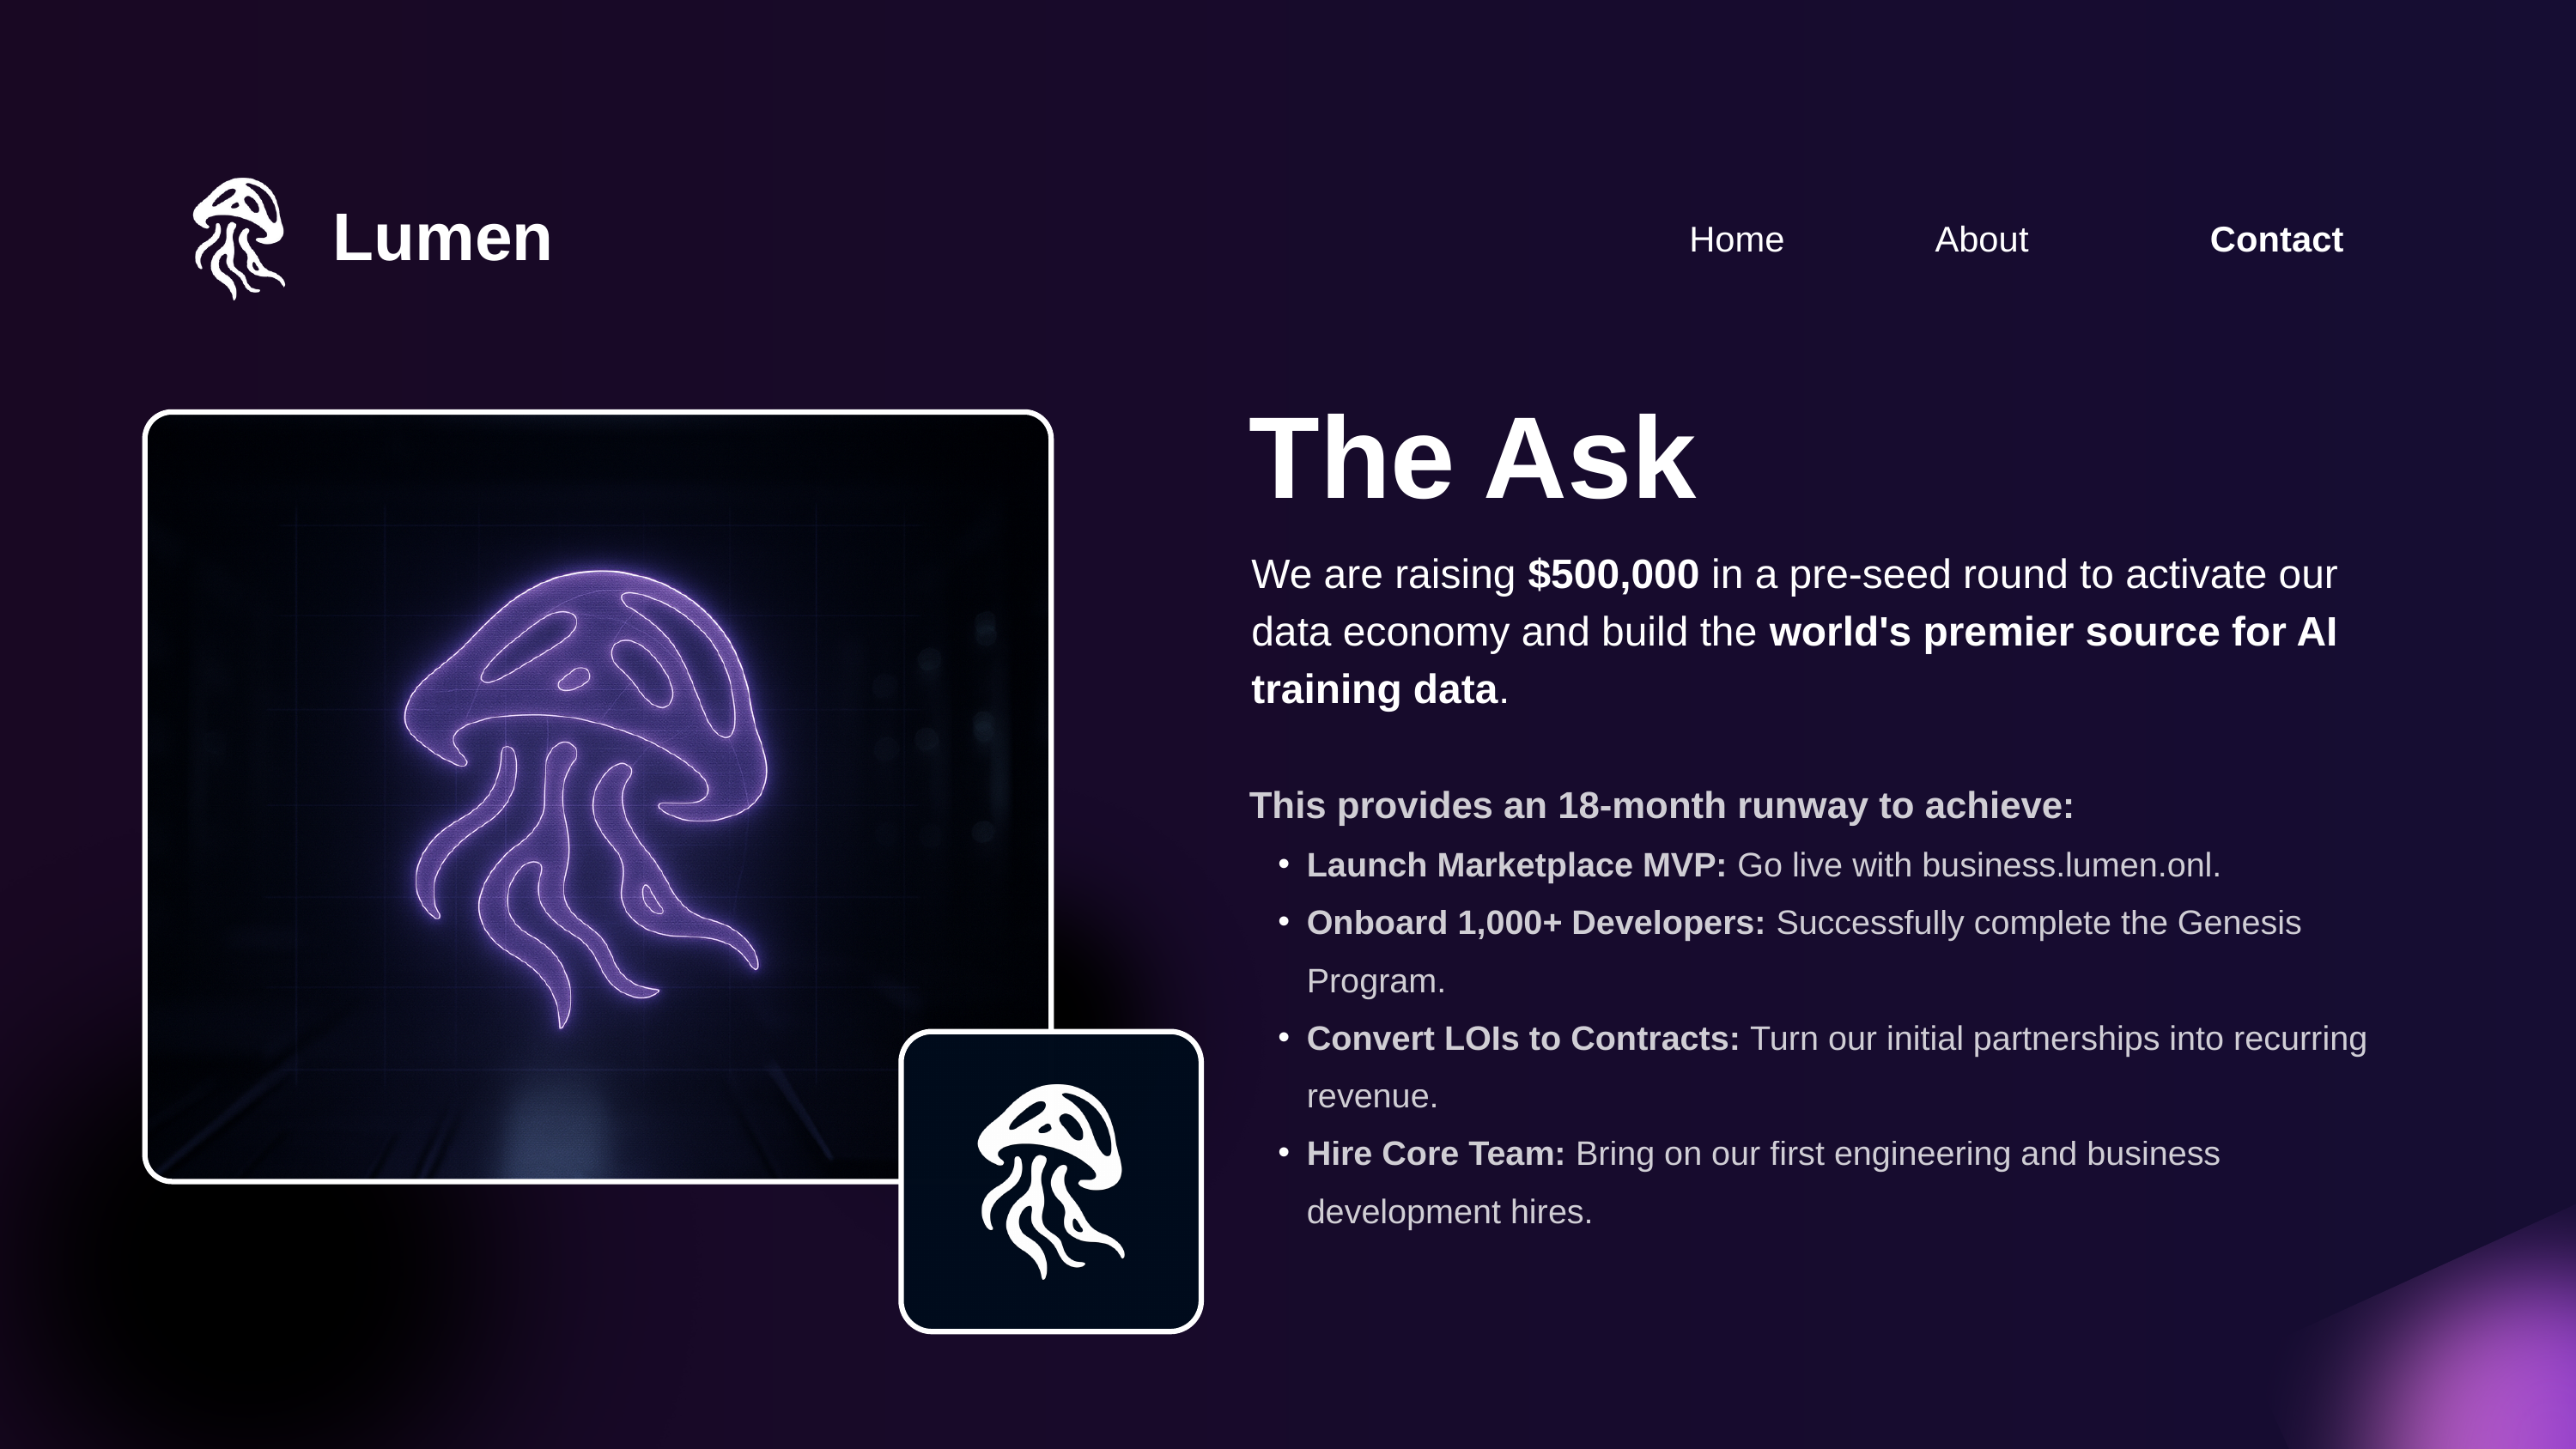

Lumen
Home
About
Contact
The Ask

We are raising $500,000 in a pre-seed round to activate our data economy and build the world's premier source for AI training data.
This provides an 18-month runway to achieve:
Launch Marketplace MVP: Go live with business.lumen.onl.
Onboard 1,000+ Developers: Successfully complete the Genesis Program.
Convert LOIs to Contracts: Turn our initial partnerships into recurring revenue.
Hire Core Team: Bring on our first engineering and business development hires.